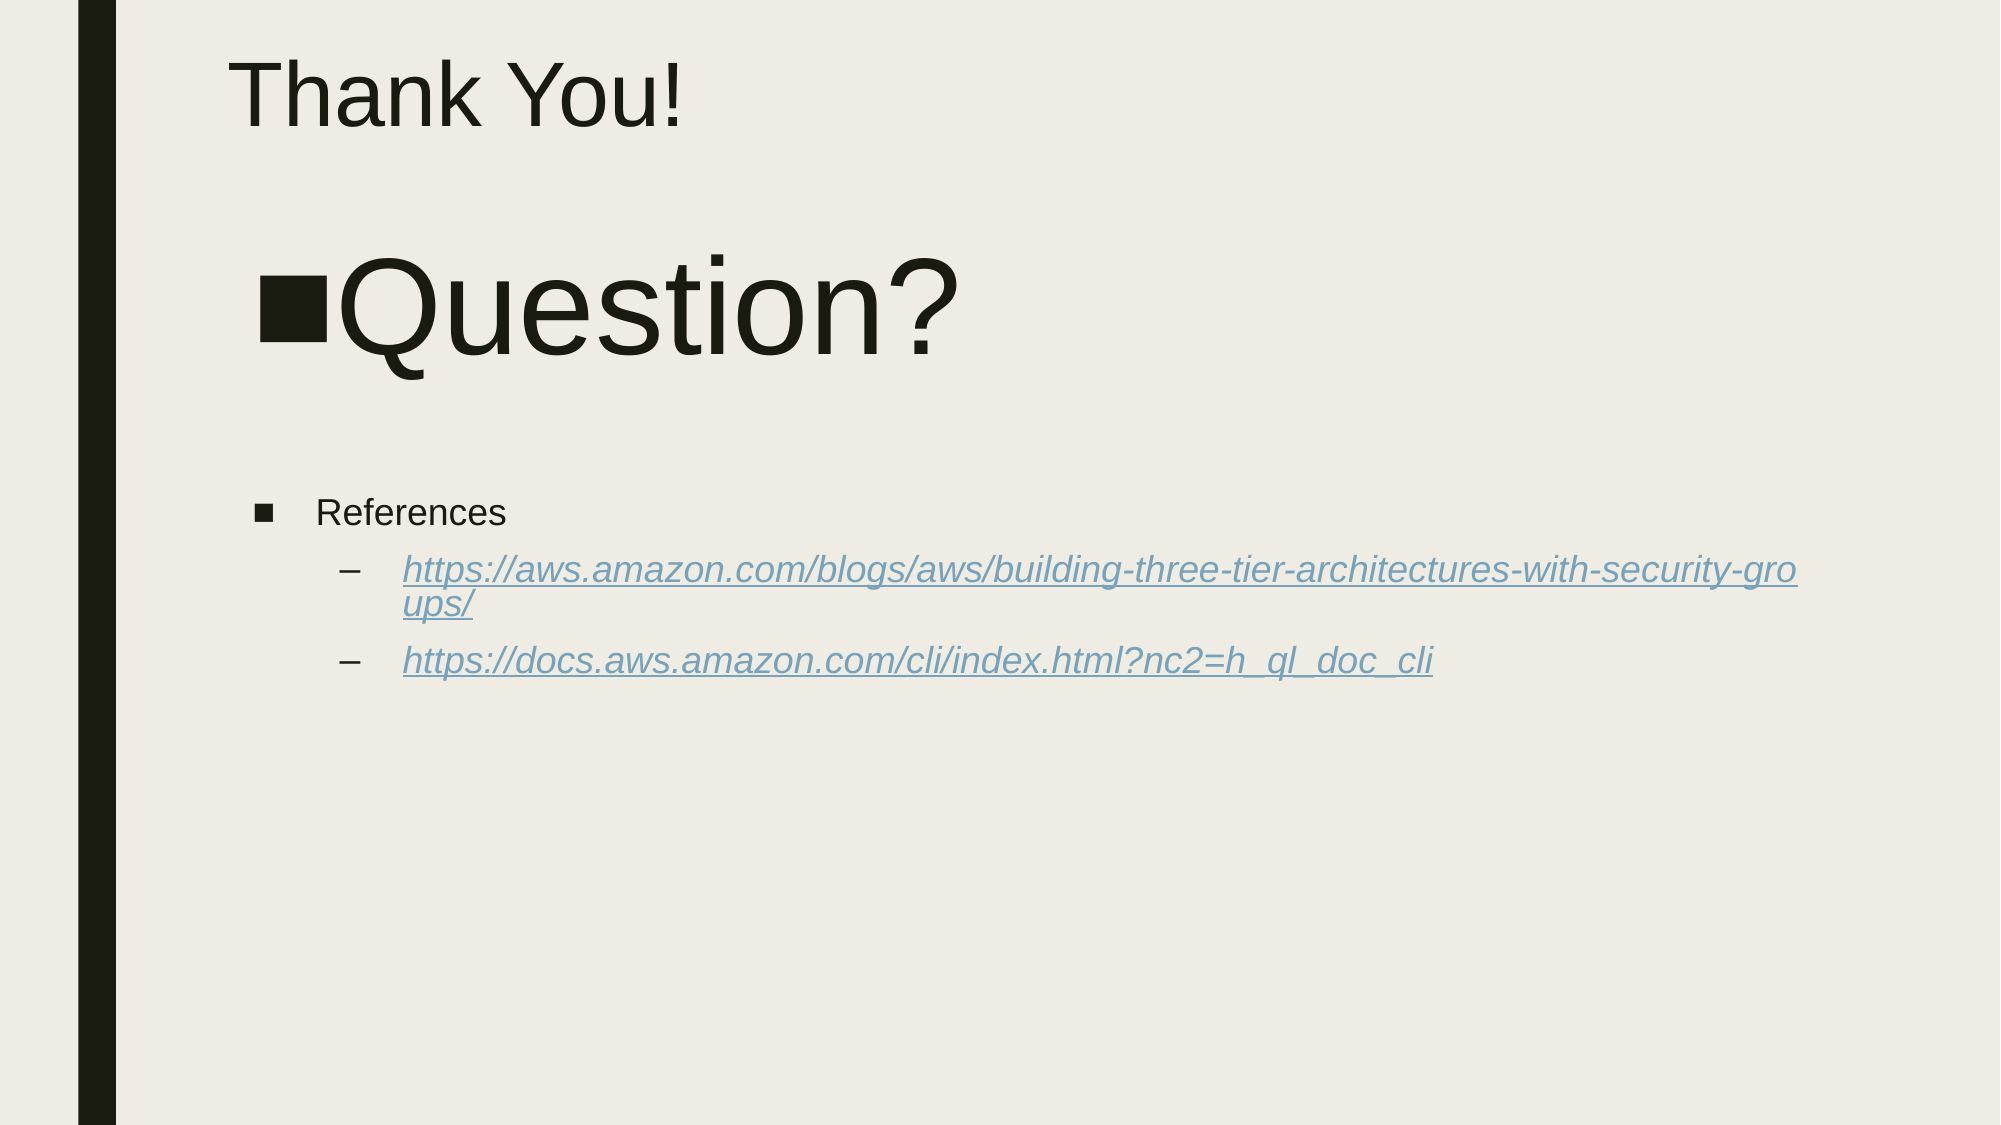

# Thank You!
Question?
References
https://aws.amazon.com/blogs/aws/building-three-tier-architectures-with-security-groups/
https://docs.aws.amazon.com/cli/index.html?nc2=h_ql_doc_cli